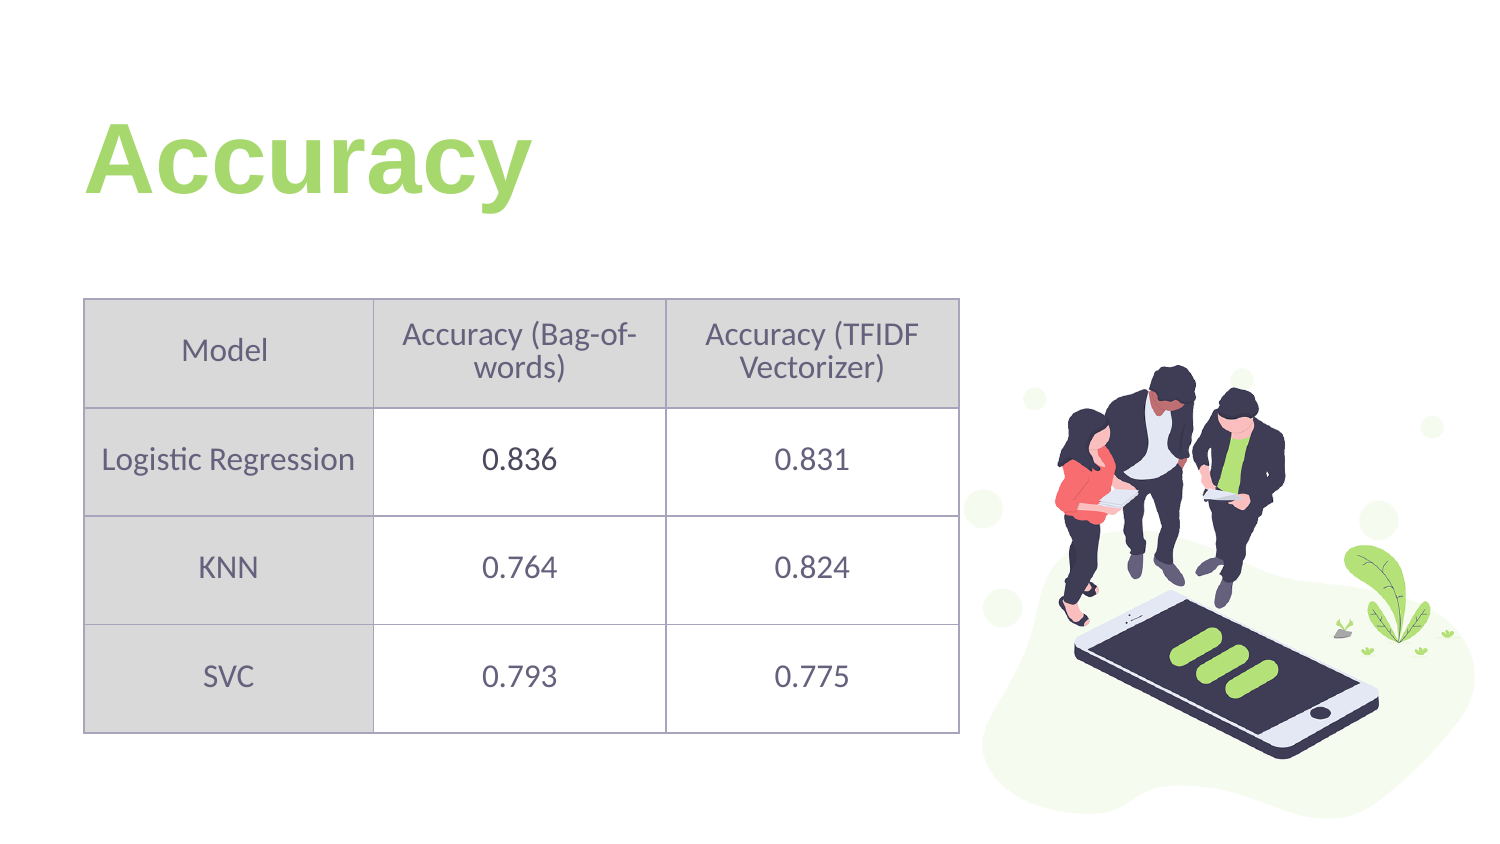

# Accuracy
| Model | Accuracy (Bag-of-words) | Accuracy (TFIDF Vectorizer) |
| --- | --- | --- |
| Logistic Regression | 0.836 | 0.831 |
| KNN | 0.764 | 0.824 |
| SVC | 0.793 | 0.775 |